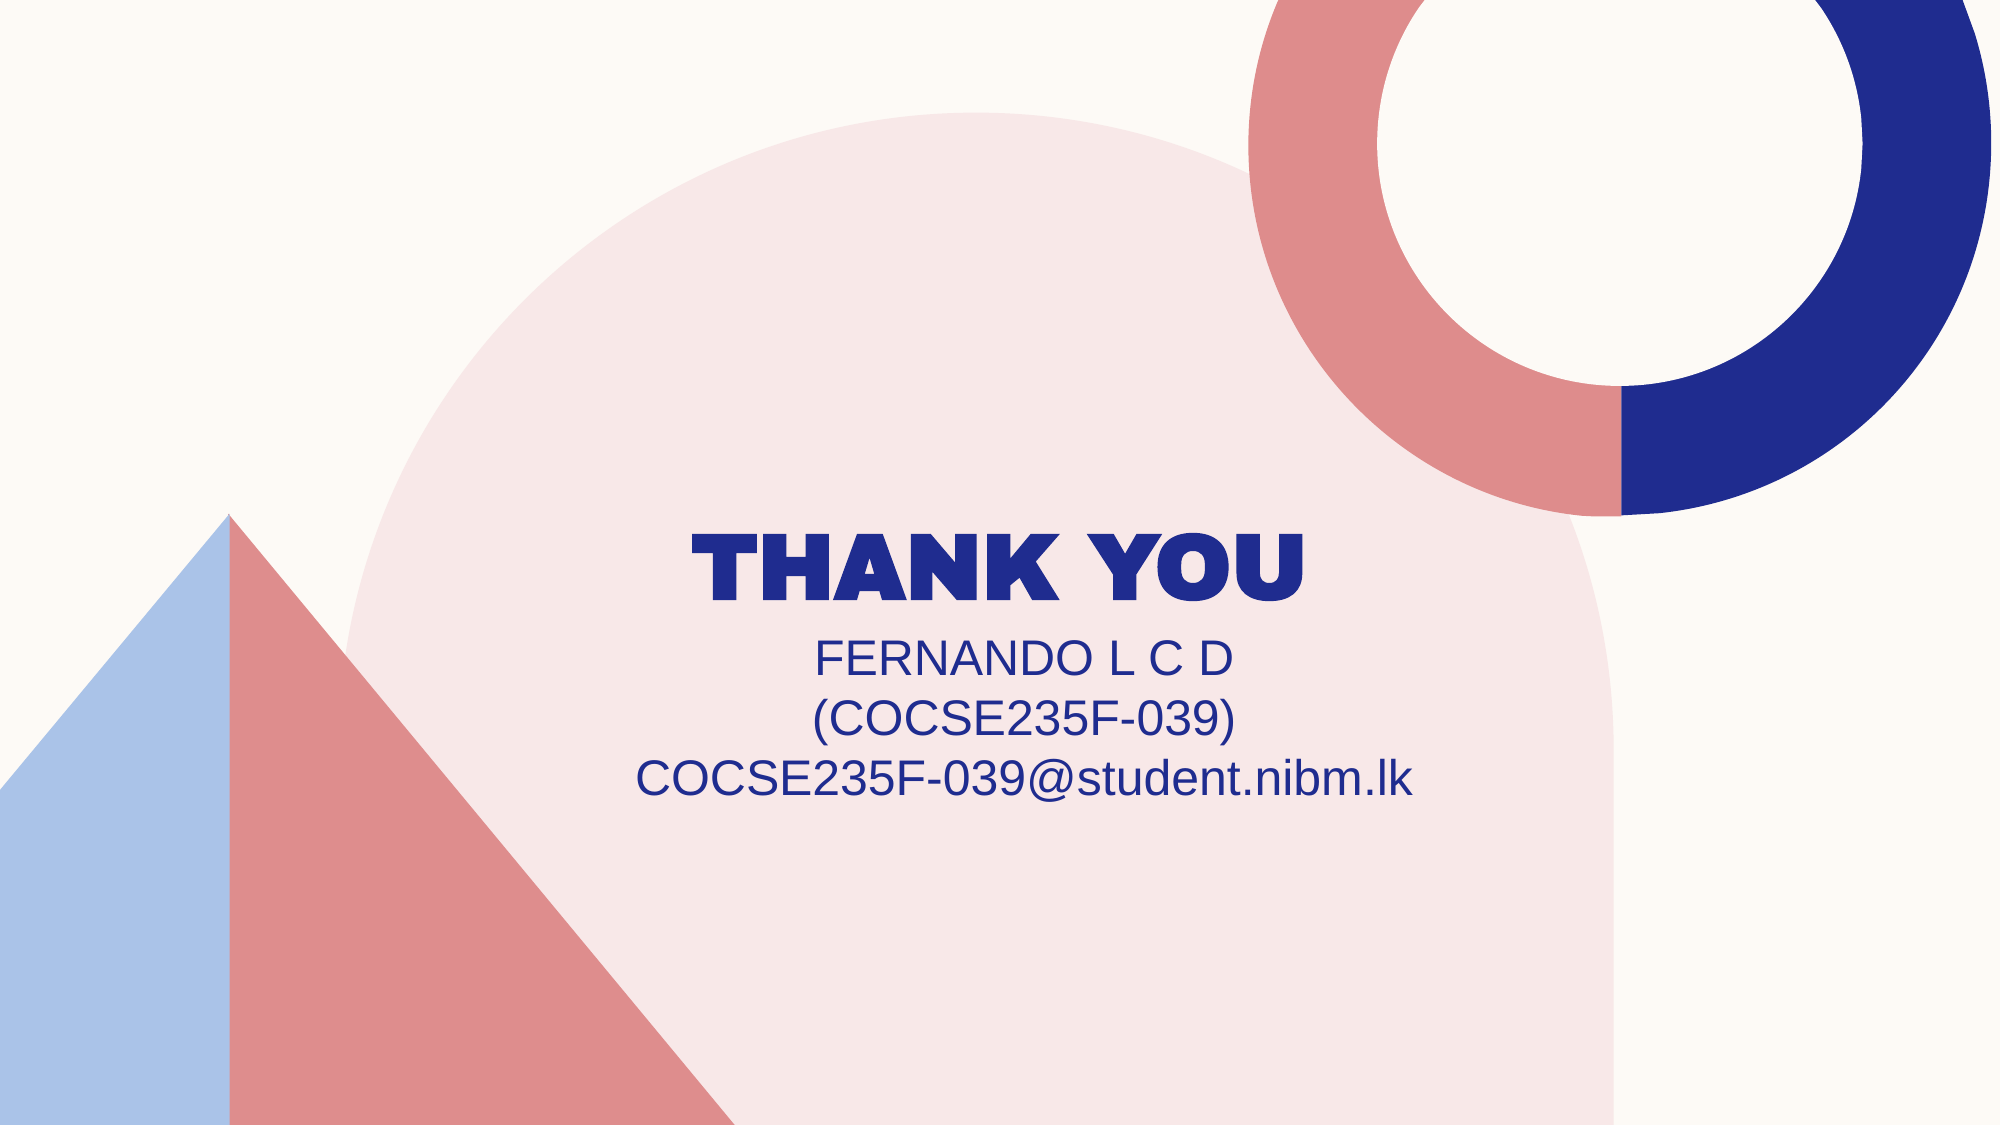

# Thank you
FERNANDO L C D
(COCSE235F-039)
COCSE235F-039@student.nibm.lk